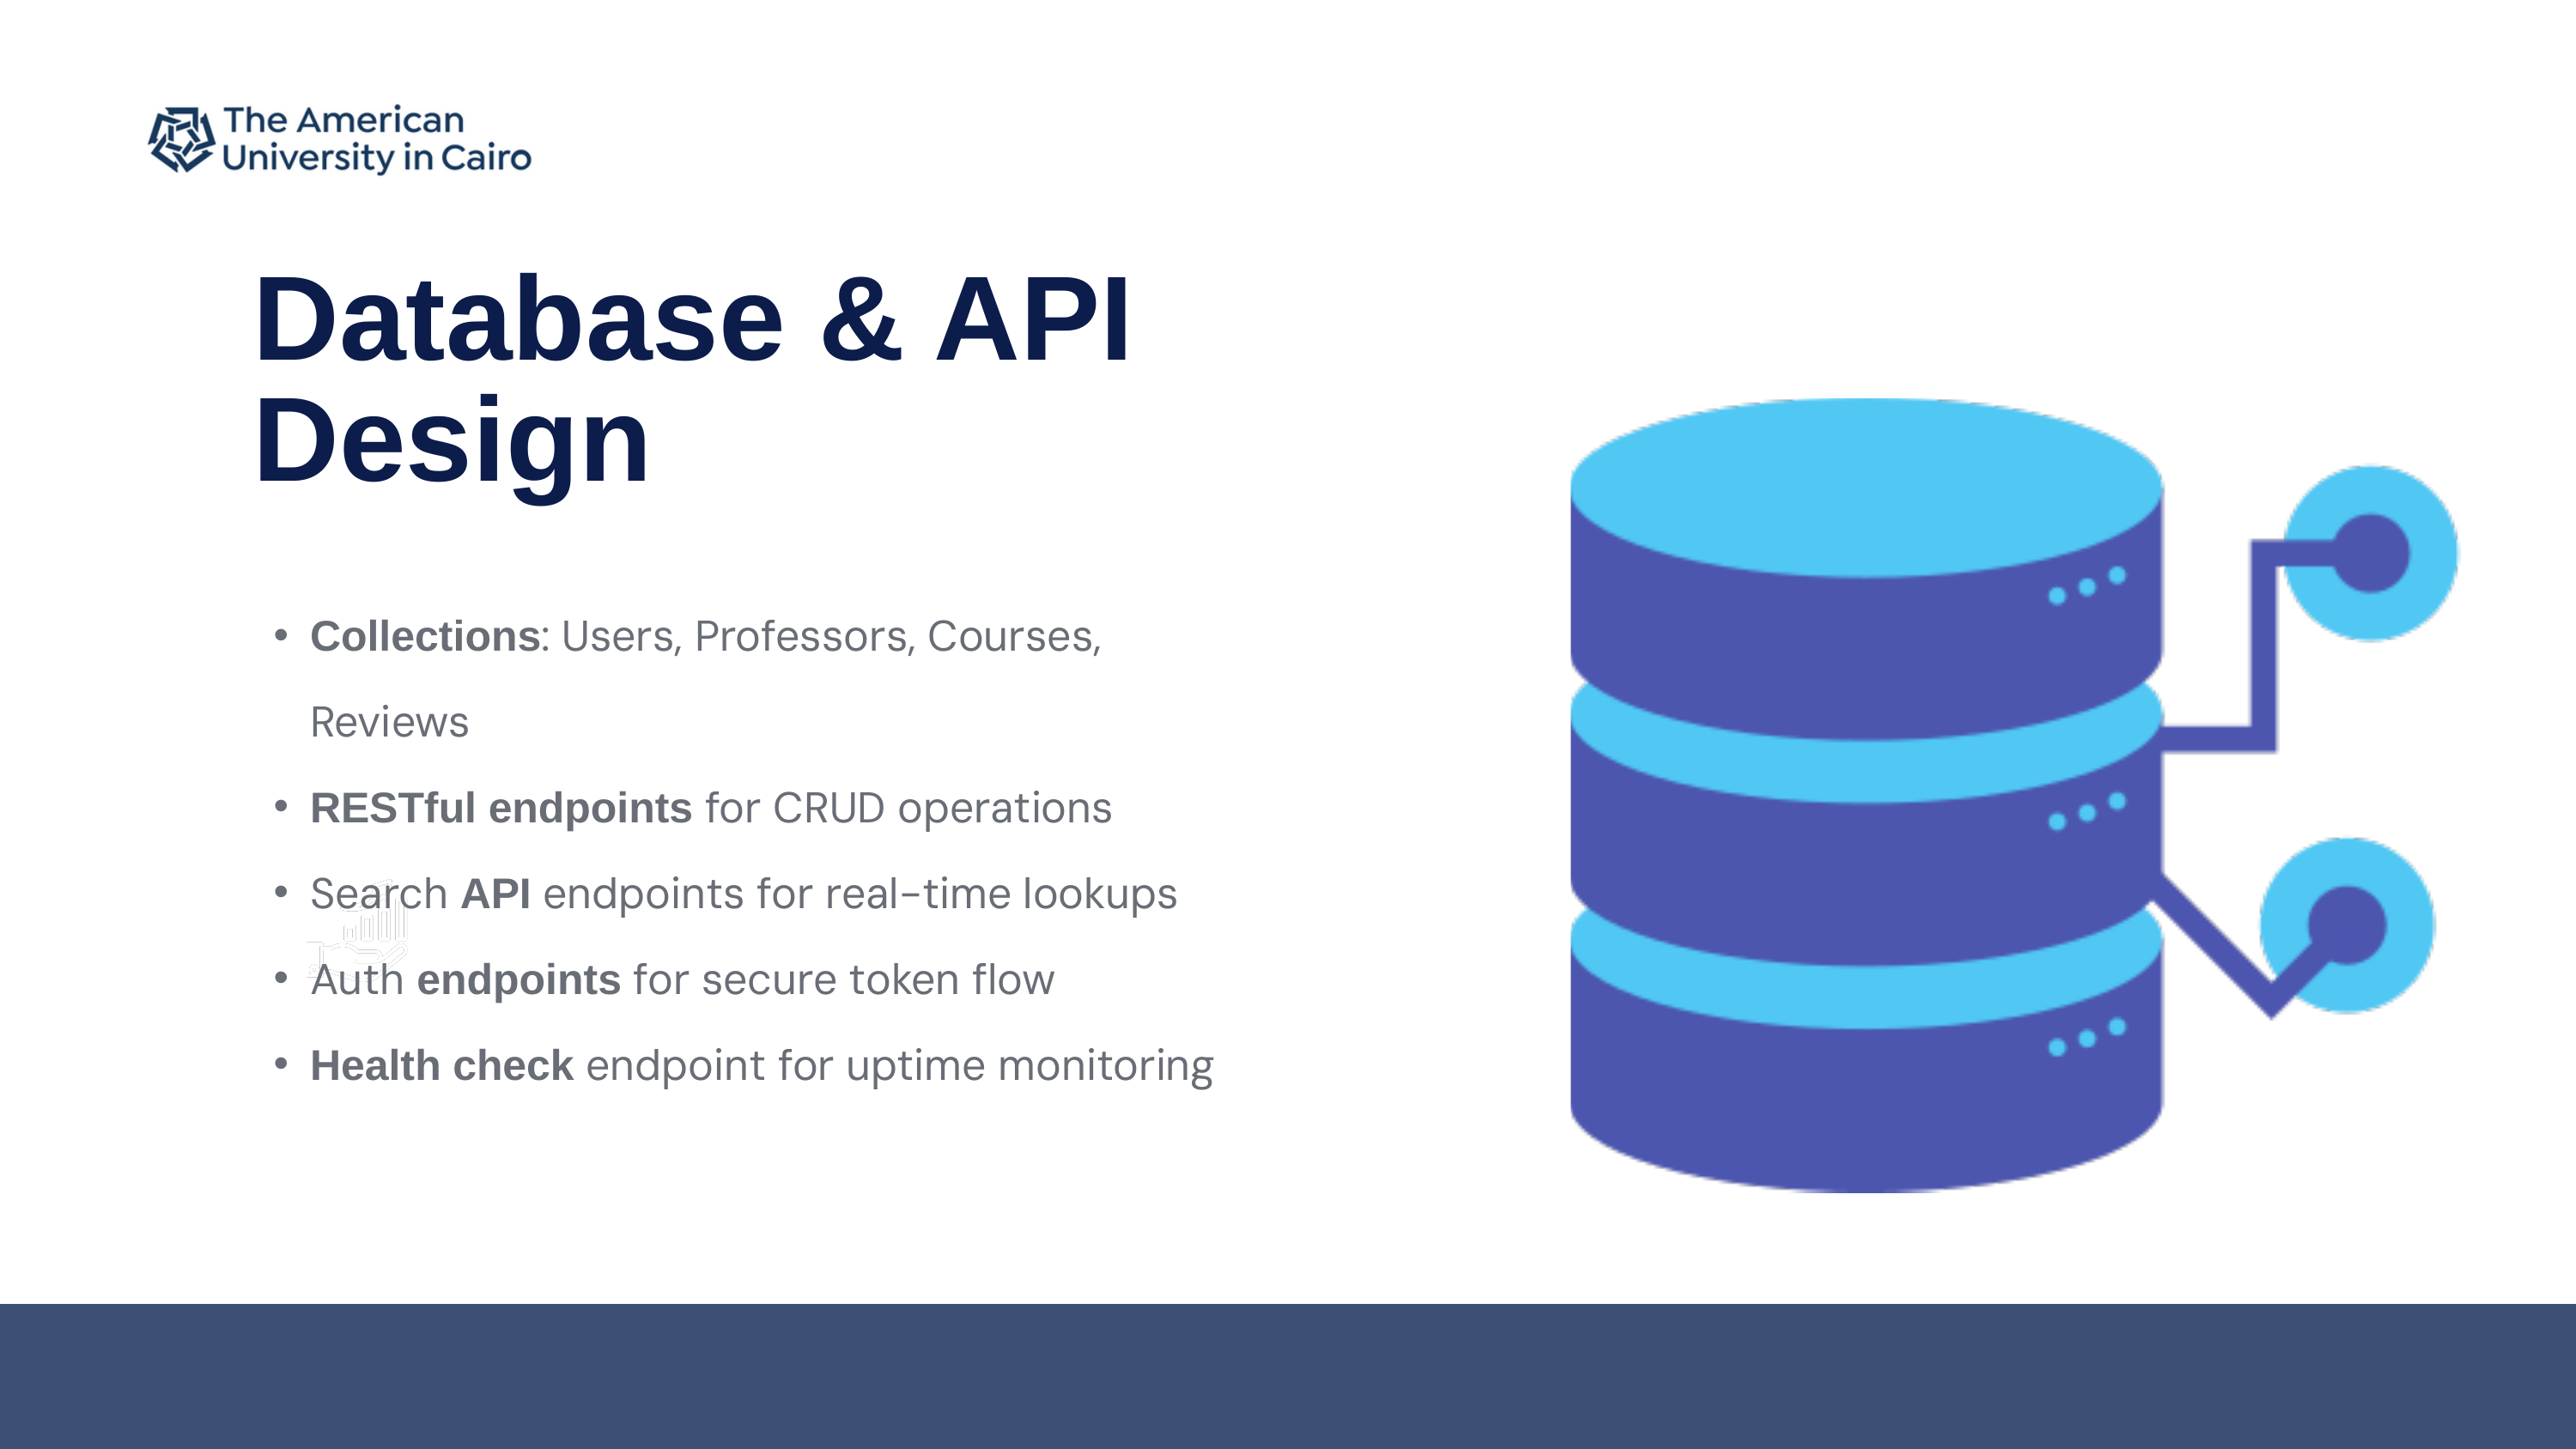

Database & API Design

Collections: Users, Professors, Courses, Reviews
RESTful endpoints for CRUD operations
Search API endpoints for real-time lookups
Auth endpoints for secure token flow
Health check endpoint for uptime monitoring